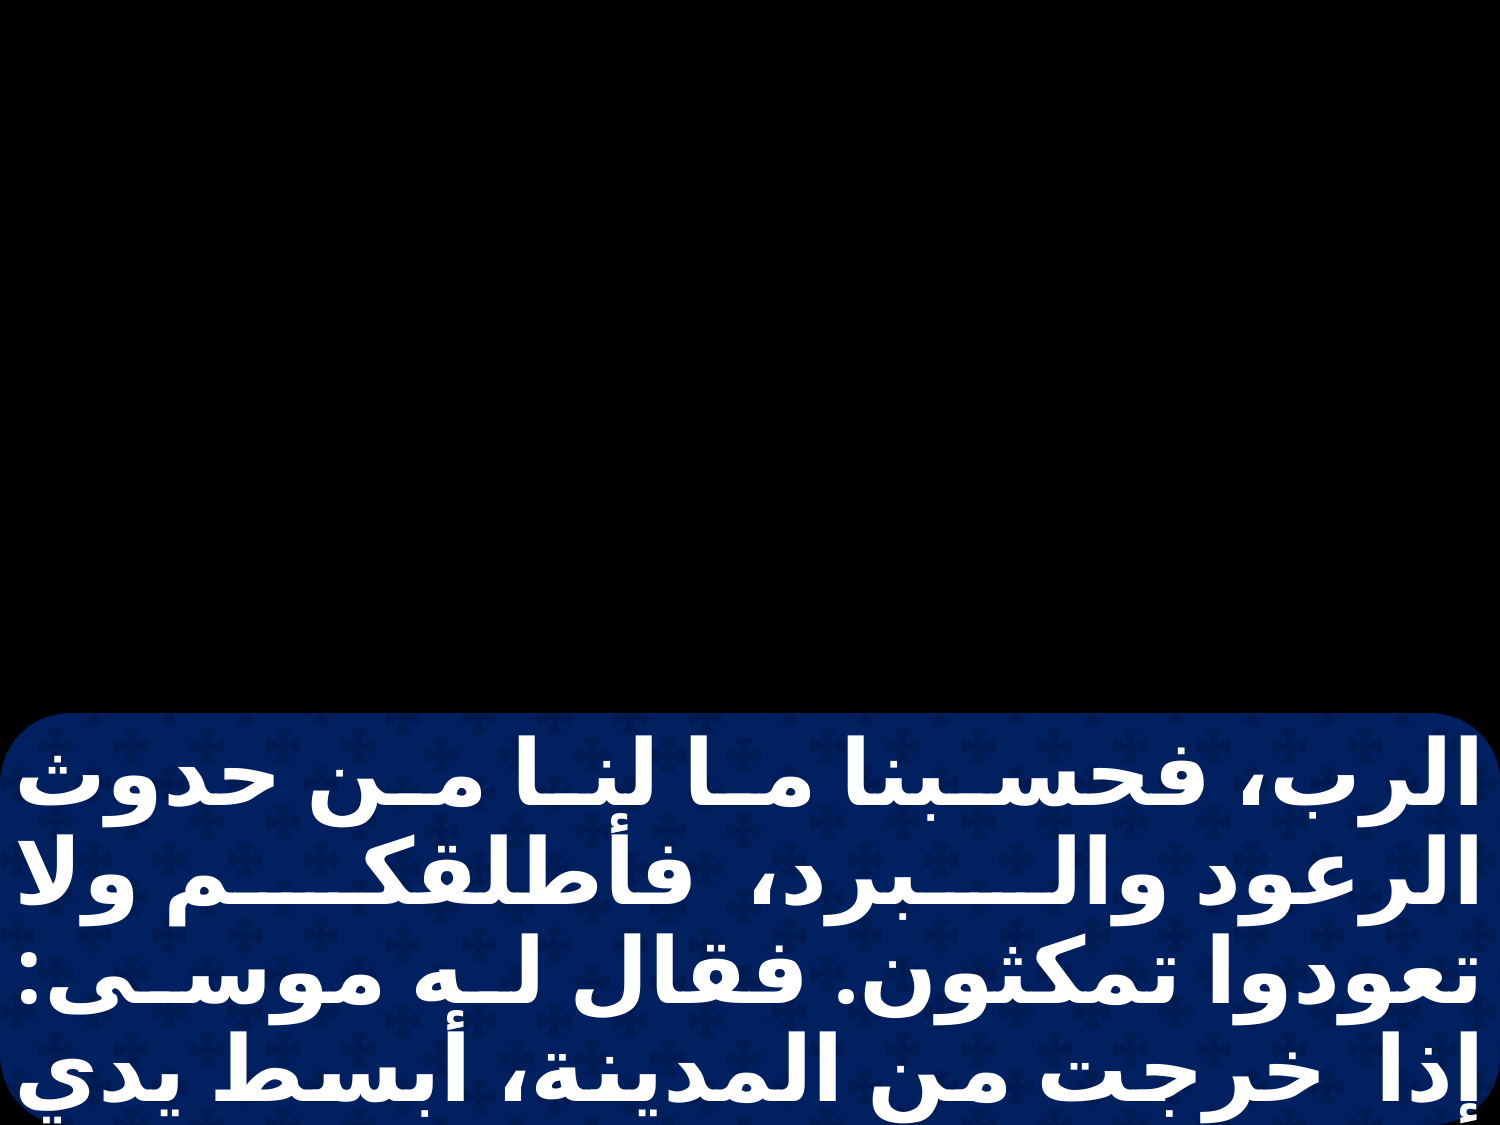

الرب، فحسبنا ما لنا من حدوث الرعود والبرد،  فأطلقكم ولا تعودوا تمكثون. فقال له موسى: إذا  خرجت من المدينة، أبسط يدي إلى الرب، فتكف  الرعود، والبرد لا يكون أيضا، لكي تعلم أن للرب